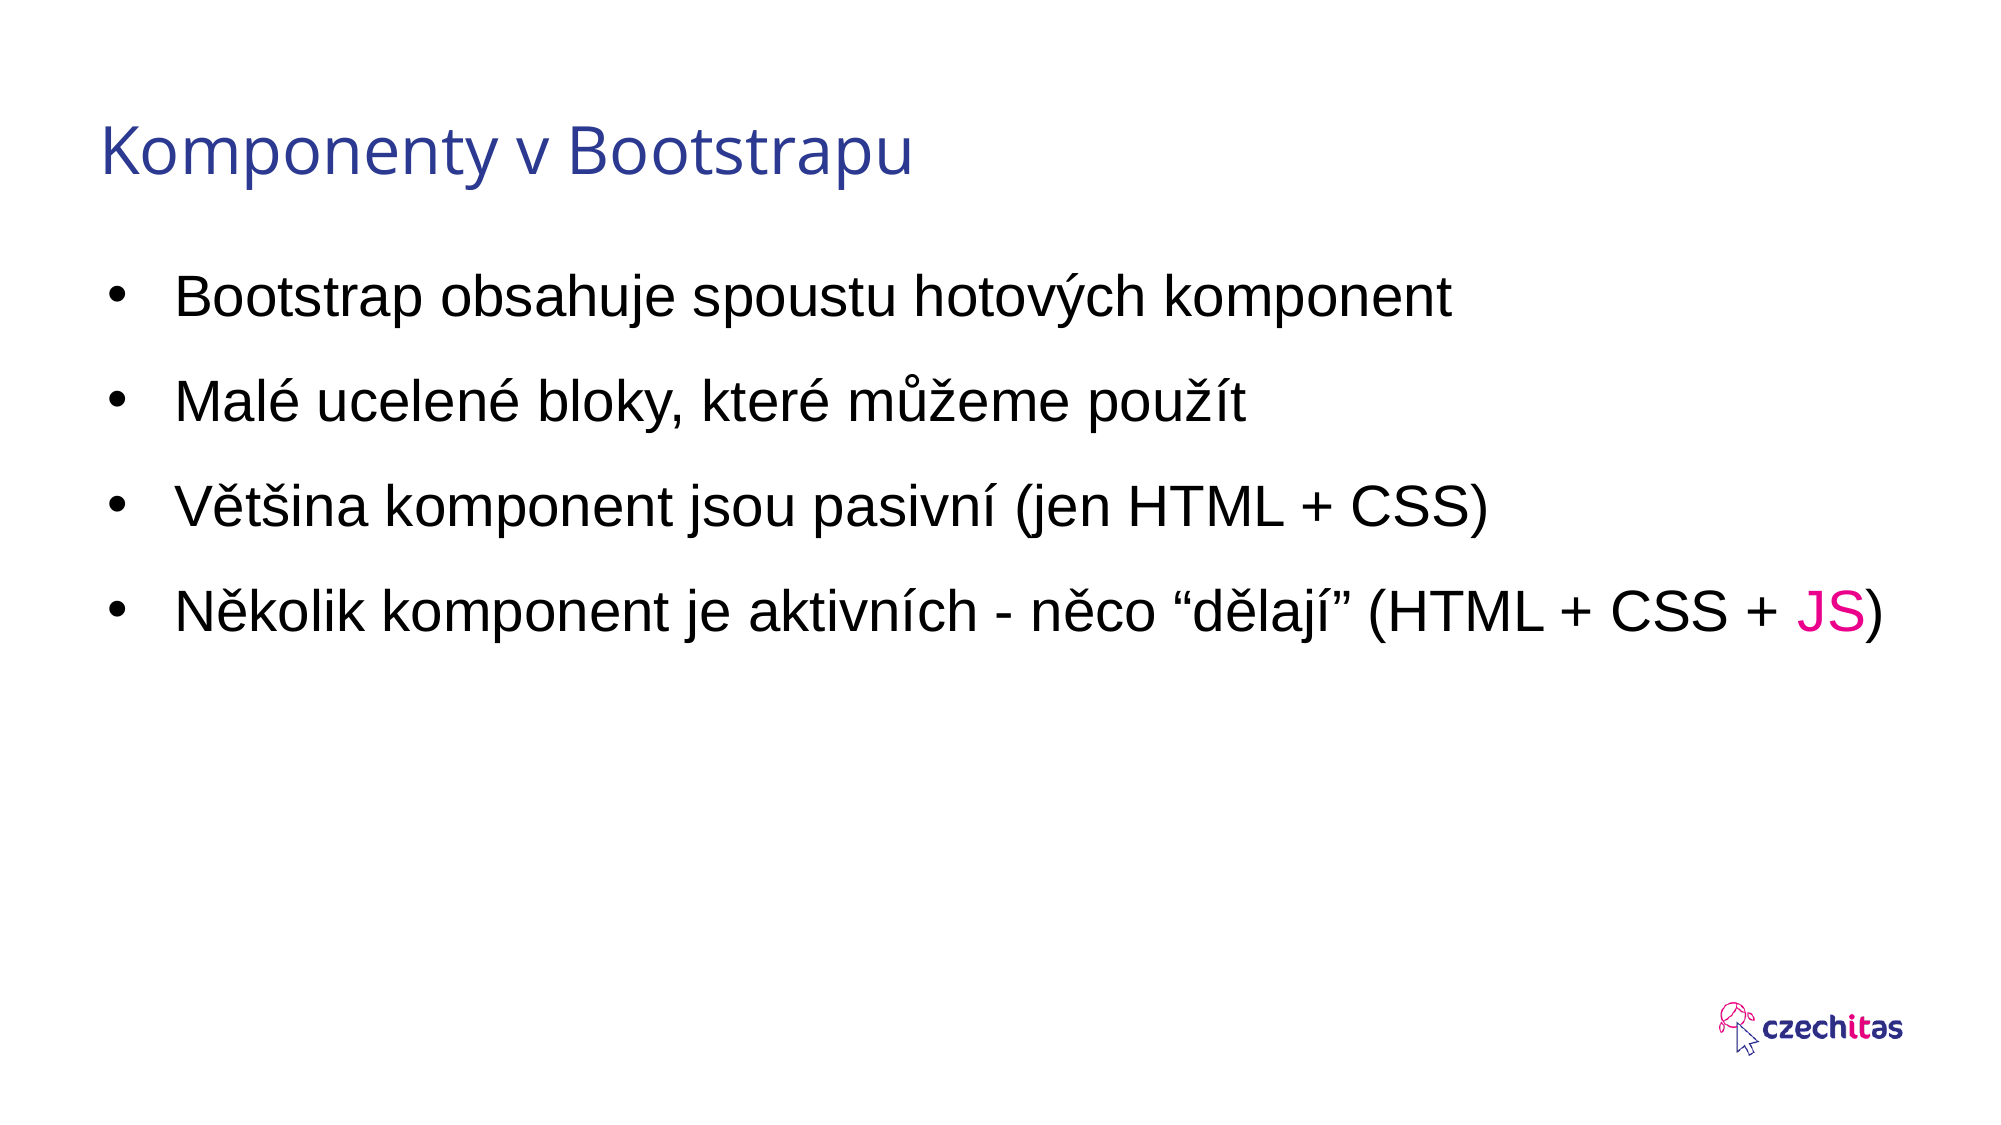

# Komponenty v Bootstrapu
Bootstrap obsahuje spoustu hotových komponent
Malé ucelené bloky, které můžeme použít
Většina komponent jsou pasivní (jen HTML + CSS)
Několik komponent je aktivních - něco “dělají” (HTML + CSS + JS)